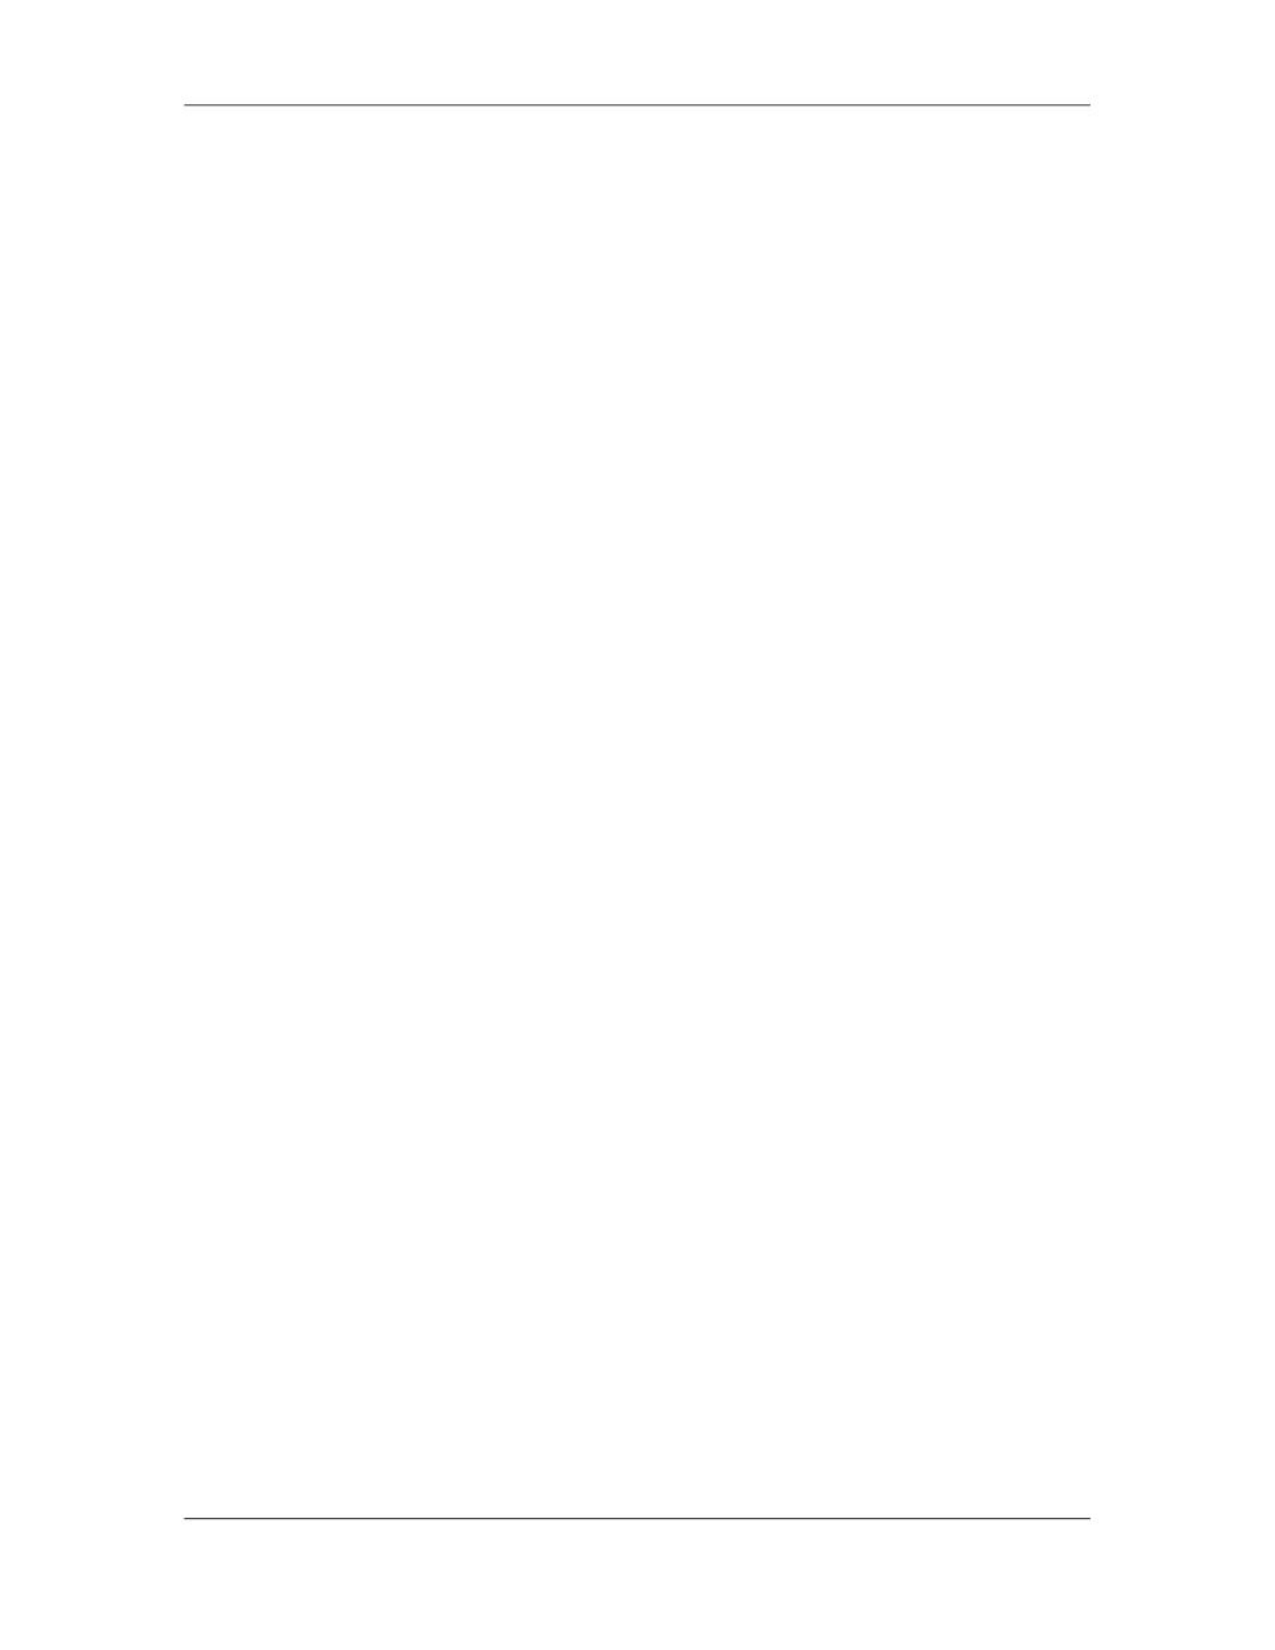

Software Project Management (CS615)

																																																																											The overall risk exposure, RE, is determined using the following relationship [HAL98]:

																																																																											RE=P x C.

																																																																											where P is the probability of occurrence for a risk, and C is the cost to the project should
																																																																											the risk occur.

																																																																											For example, assume that the software team defines a project risk in the following
																																																																											manner:

																																																																											Risk identification. 	Only 70 percent of the software components scheduled for reuse

																																																																											will, in fact, be integrated into the application. The remaining functionality will have to
																																																																											be custom developed.

																																																																											Risk probability.  80% (likely).

																																																																											Risk impact. 60 reusable software components were planned. If only 70 percent can be

																																																																											used, 18 components would have to be developed from scratch (in addition to other
																																																																											custom software that has been scheduled for development). Since the average component

																																																																											is 100 LOC and local data indicate that the software engineering cost for each LOC is
																																																																											$14.00, the overall cost (impact) to develop the components would be 18 x 100 x 14 =

																																																																											$25,200.

																																																																											Risk exposure. RE = 0.80 x 25,200 - $20,200.
																																																																											Risk exposure can be computed for each risk in the risk table, once an estimate of the cost

																																																																											of the risk is made. The total risk exposure for all risks (above the cutoff in the risk table)
																																																																											can provide a means for adjusting the final cost estimate for a project. It can also be used

																																																																											to predict the probable Increase In staff resources required at various points during the
																																																																											project schedule.

																																																																											The risk projection and analysis techniques described in Sections 6.4.1 and 6.4.2 are
																																																																											applied iteratively as the software project proceeds. The project team should revisit the

																																																																											risk table at regular intervals, re-evaluating each risk to determine when new
																																																																											circumstances cause its probability and impact to change. As a consequence of this

																																																																											activity, it may be necessary to add new risks to the table, remove some risks that are no
																																																																											longer relevant, and change the relative positions of still others.

																																																																											6.4.3 Risk Assessment

																																																																											At this point in the risk management process, we have established a set of triplet of the

																																																																											form [CHA89]:

																																																																											[rj, lj, xj]

																																																																											where rj is risk, lj is the likelihood (probability) of the risk, and xj is the impact of the risk.
																																																																											During risk assessment, we further examine the accuracy of the estimates that were made

																																																																											during risk projection, attempt to rank the risks that have been uncovered, and begin
																																																																											thinking about ways to control and/or avert risks that are likely to occur.

																																																																																						                                                                                                                                 324

																																																																																																																																																																																						© Copyright Virtual University of Pakistan